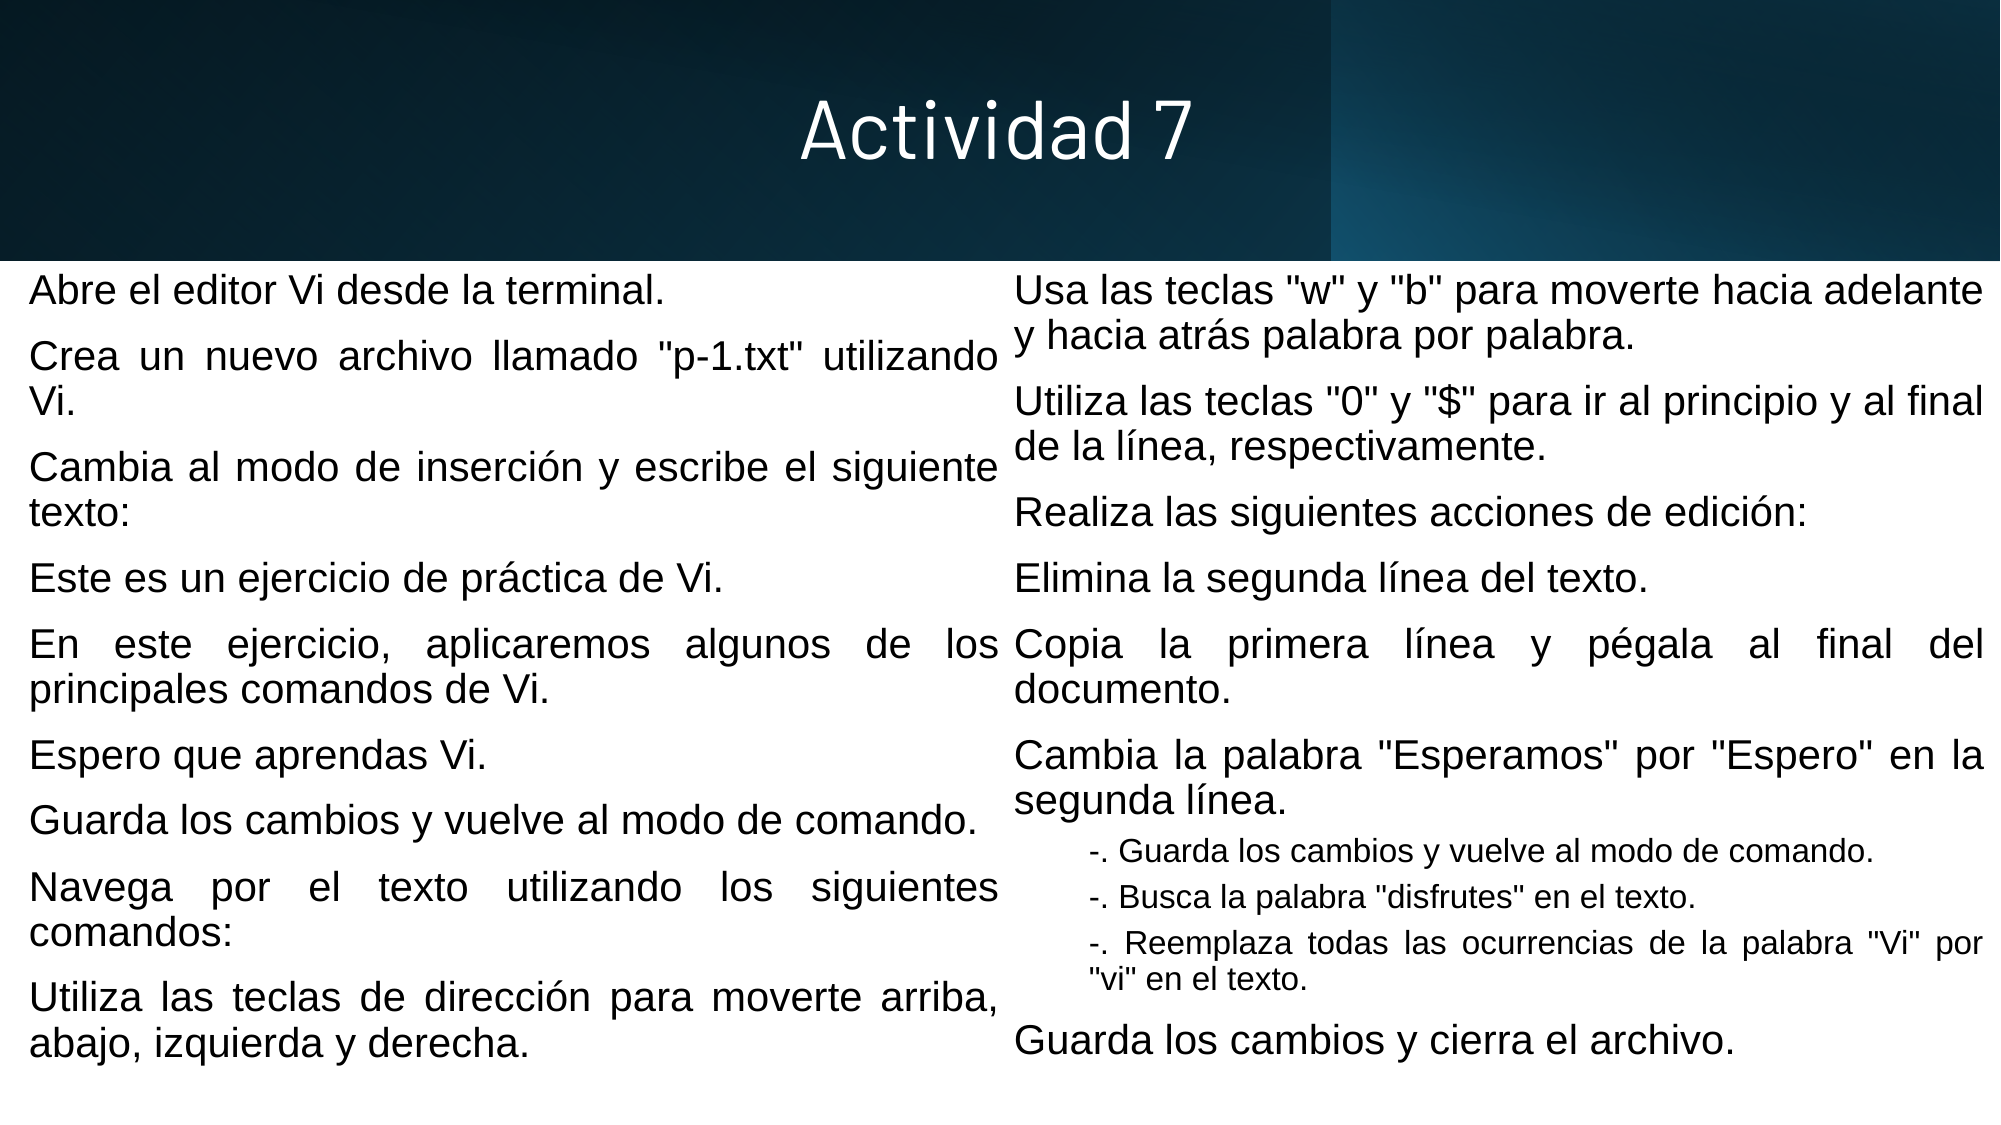

# Actividad 7
Abre el editor Vi desde la terminal.
Crea un nuevo archivo llamado "p-1.txt" utilizando Vi.
Cambia al modo de inserción y escribe el siguiente texto:
Este es un ejercicio de práctica de Vi.
En este ejercicio, aplicaremos algunos de los principales comandos de Vi.
Espero que aprendas Vi.
Guarda los cambios y vuelve al modo de comando.
Navega por el texto utilizando los siguientes comandos:
Utiliza las teclas de dirección para moverte arriba, abajo, izquierda y derecha.
Usa las teclas "w" y "b" para moverte hacia adelante y hacia atrás palabra por palabra.
Utiliza las teclas "0" y "$" para ir al principio y al final de la línea, respectivamente.
Realiza las siguientes acciones de edición:
Elimina la segunda línea del texto.
Copia la primera línea y pégala al final del documento.
Cambia la palabra "Esperamos" por "Espero" en la segunda línea.
-. Guarda los cambios y vuelve al modo de comando.
-. Busca la palabra "disfrutes" en el texto.
-. Reemplaza todas las ocurrencias de la palabra "Vi" por "vi" en el texto.
Guarda los cambios y cierra el archivo.